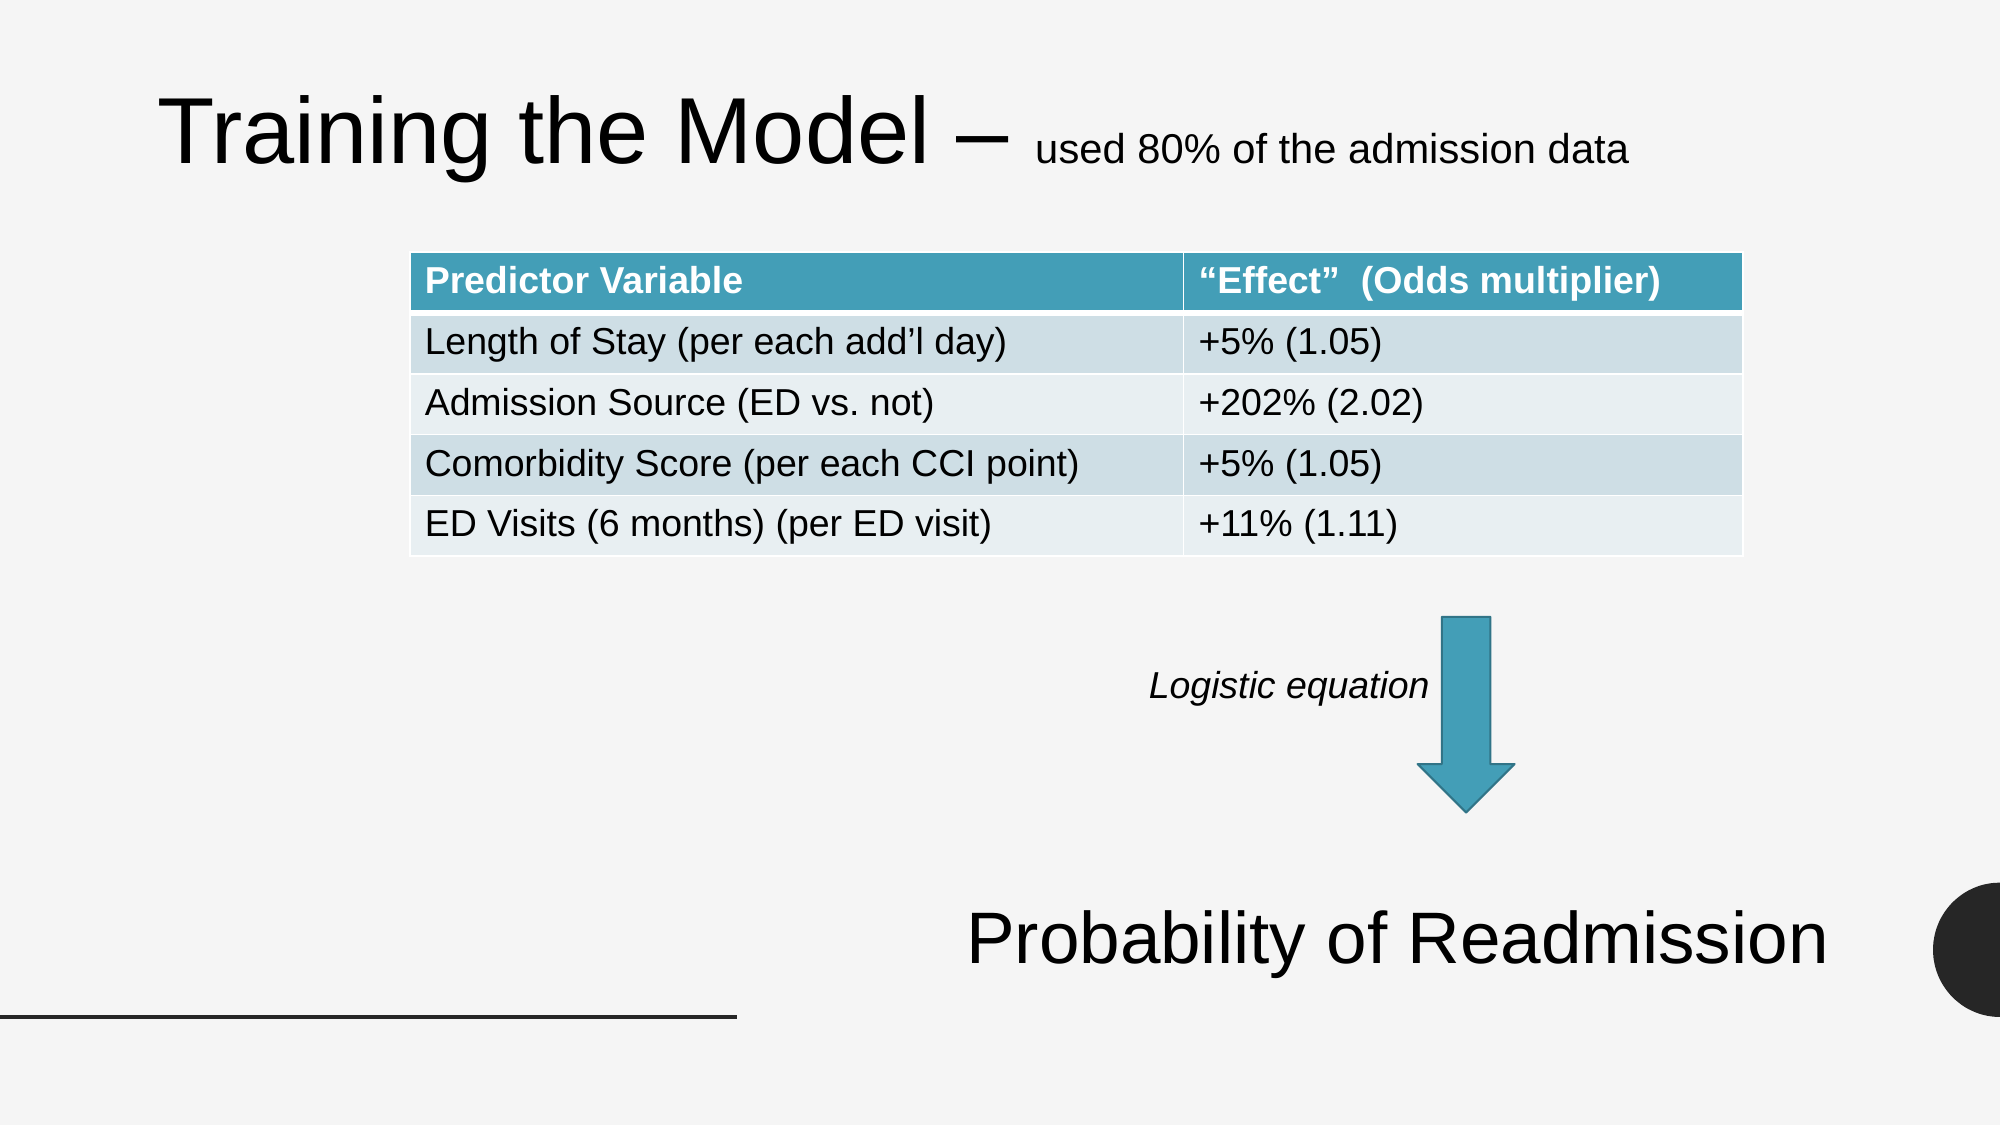

Training the Model – used 80% of the admission data
| Predictor Variable | “Effect” (Odds multiplier) |
| --- | --- |
| Length of Stay (per each add’l day) | +5% (1.05) |
| Admission Source (ED vs. not) | +202% (2.02) |
| Comorbidity Score (per each CCI point) | +5% (1.05) |
| ED Visits (6 months) (per ED visit) | +11% (1.11) |

Logistic equation
Probability of Readmission